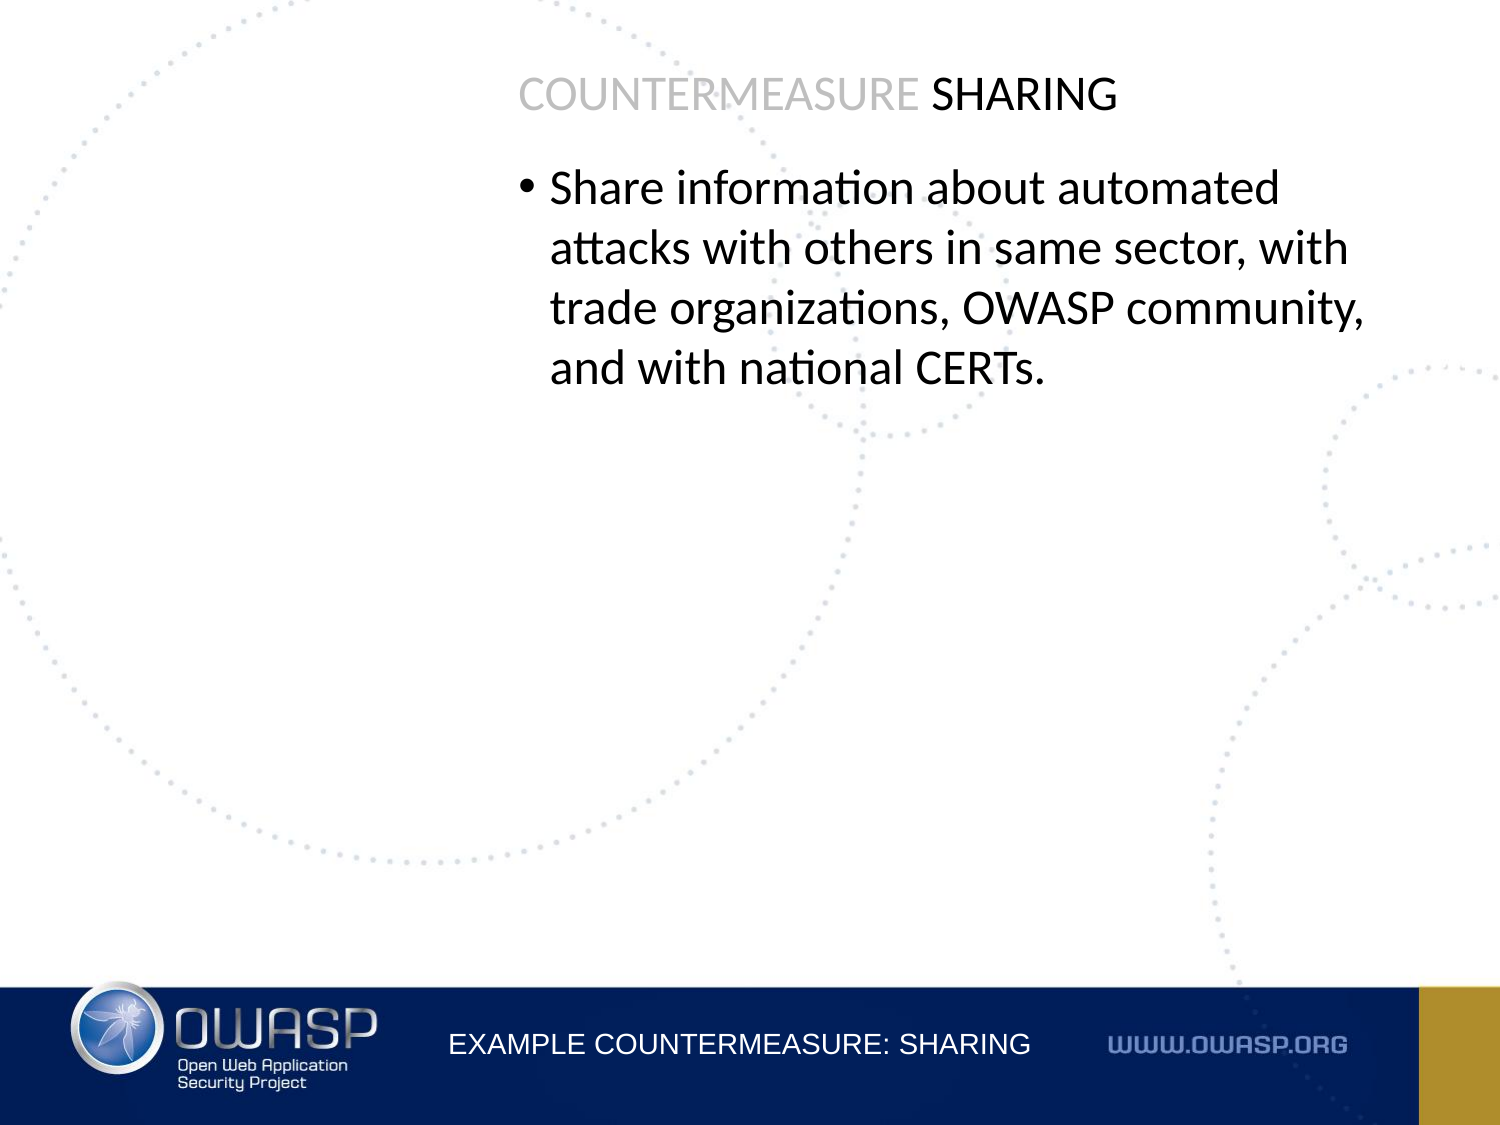

COUNTERMEASURE SHARING
Share information about automated attacks with others in same sector, with trade organizations, OWASP community, and with national CERTs.

Example Countermeasure: Sharing